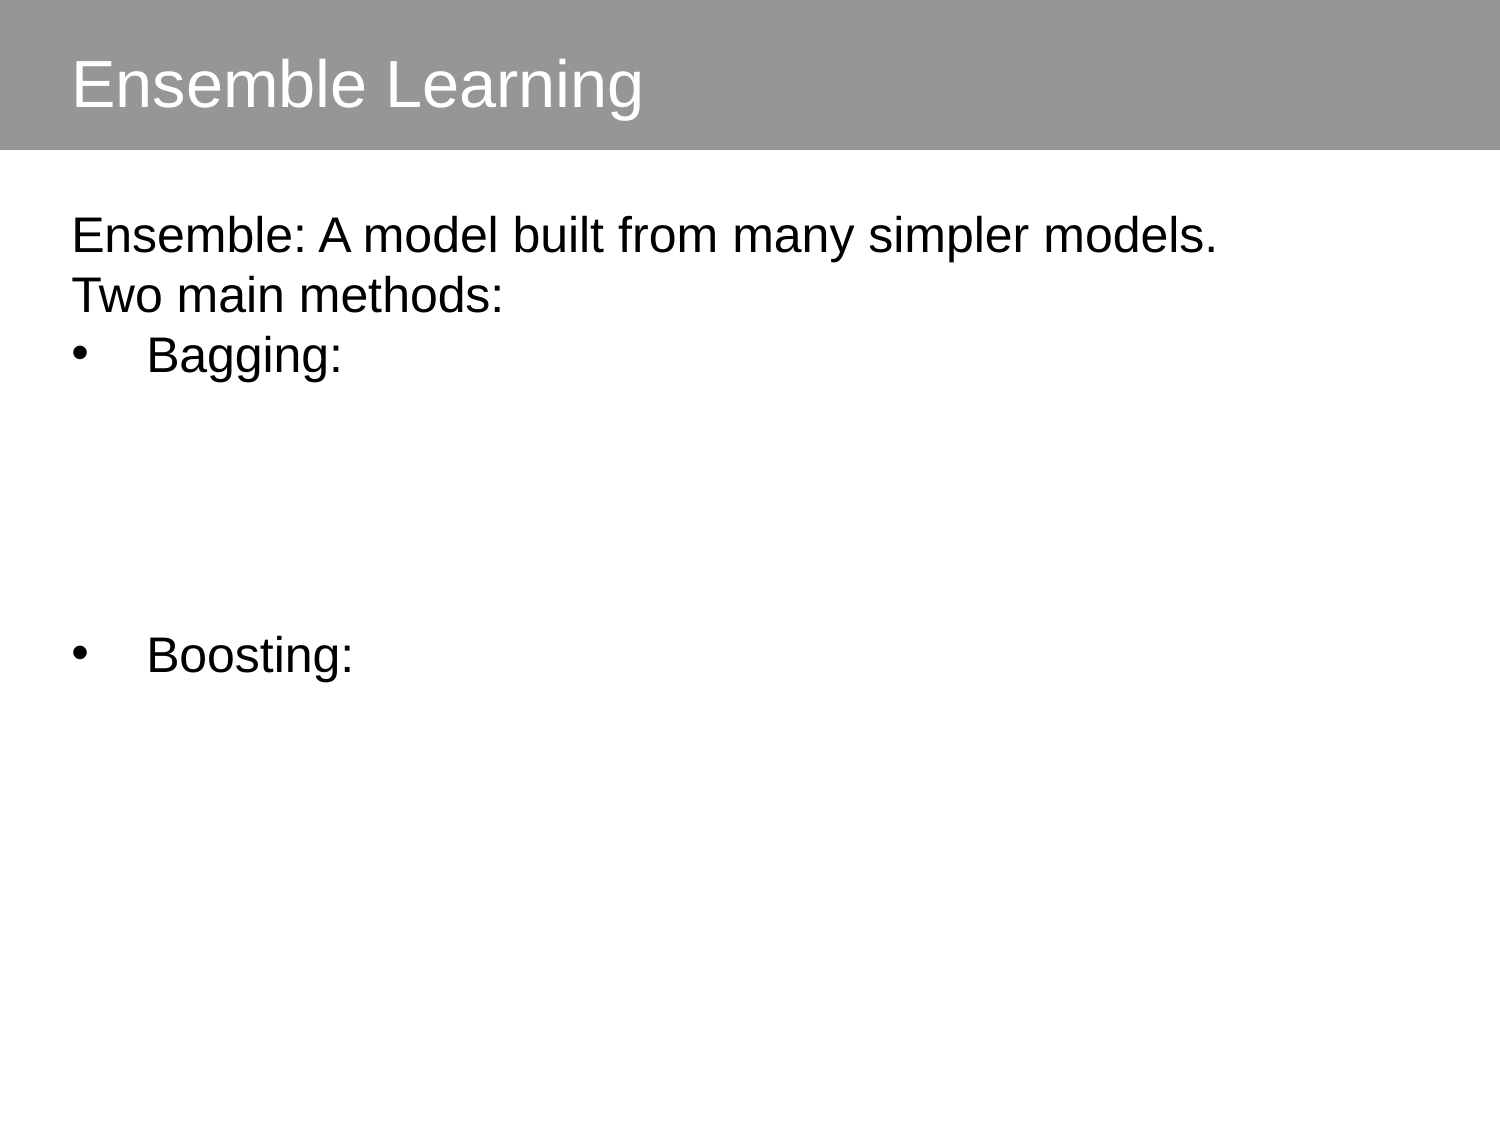

Ensemble Learning
Ensemble: A model built from many simpler models.
Two main methods:
Bagging:

Boosting: